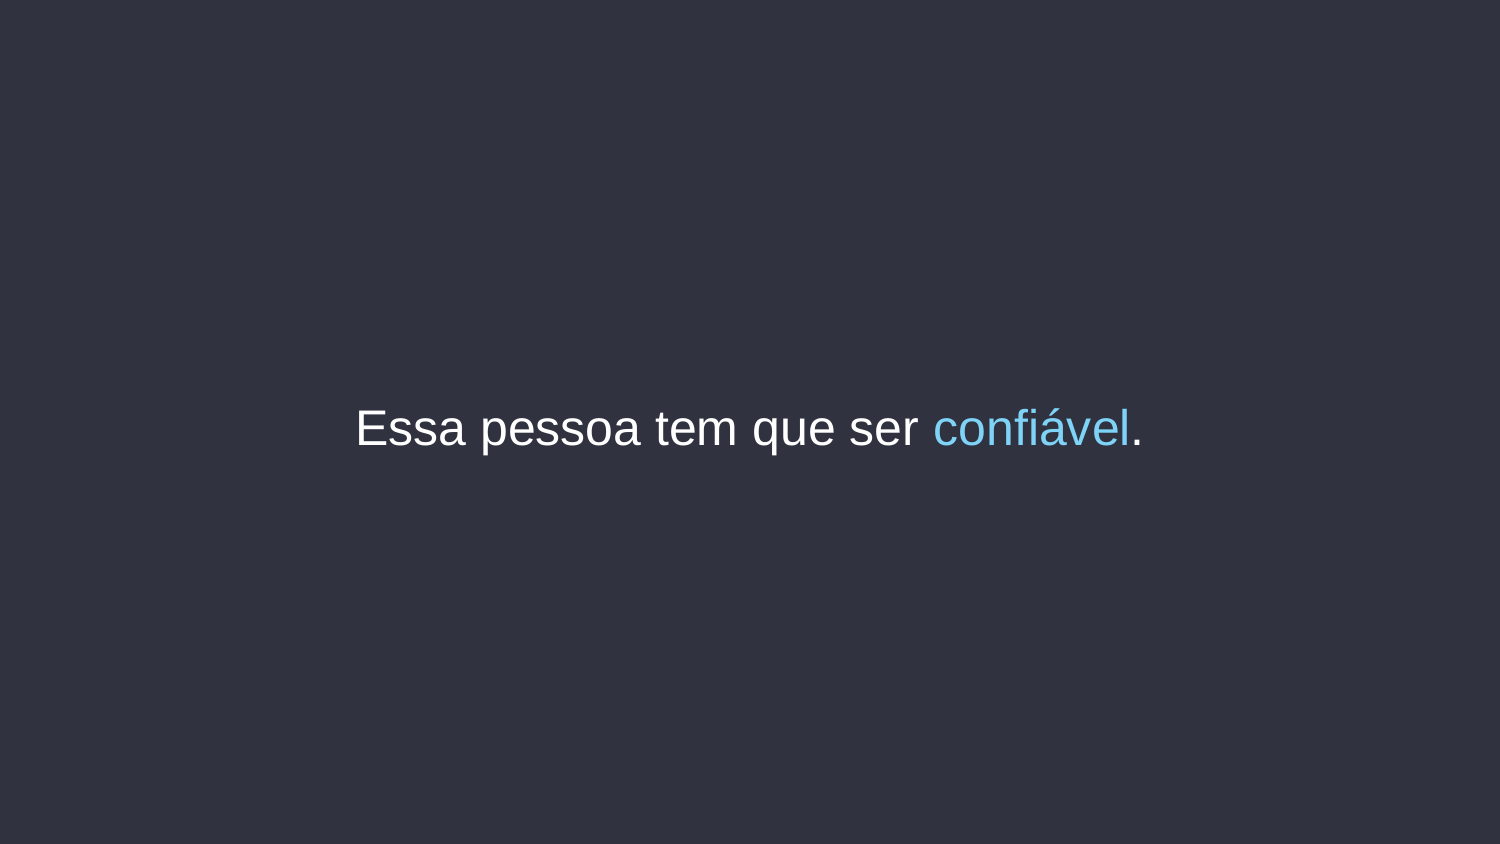

# Essa pessoa tem que ser confiável.